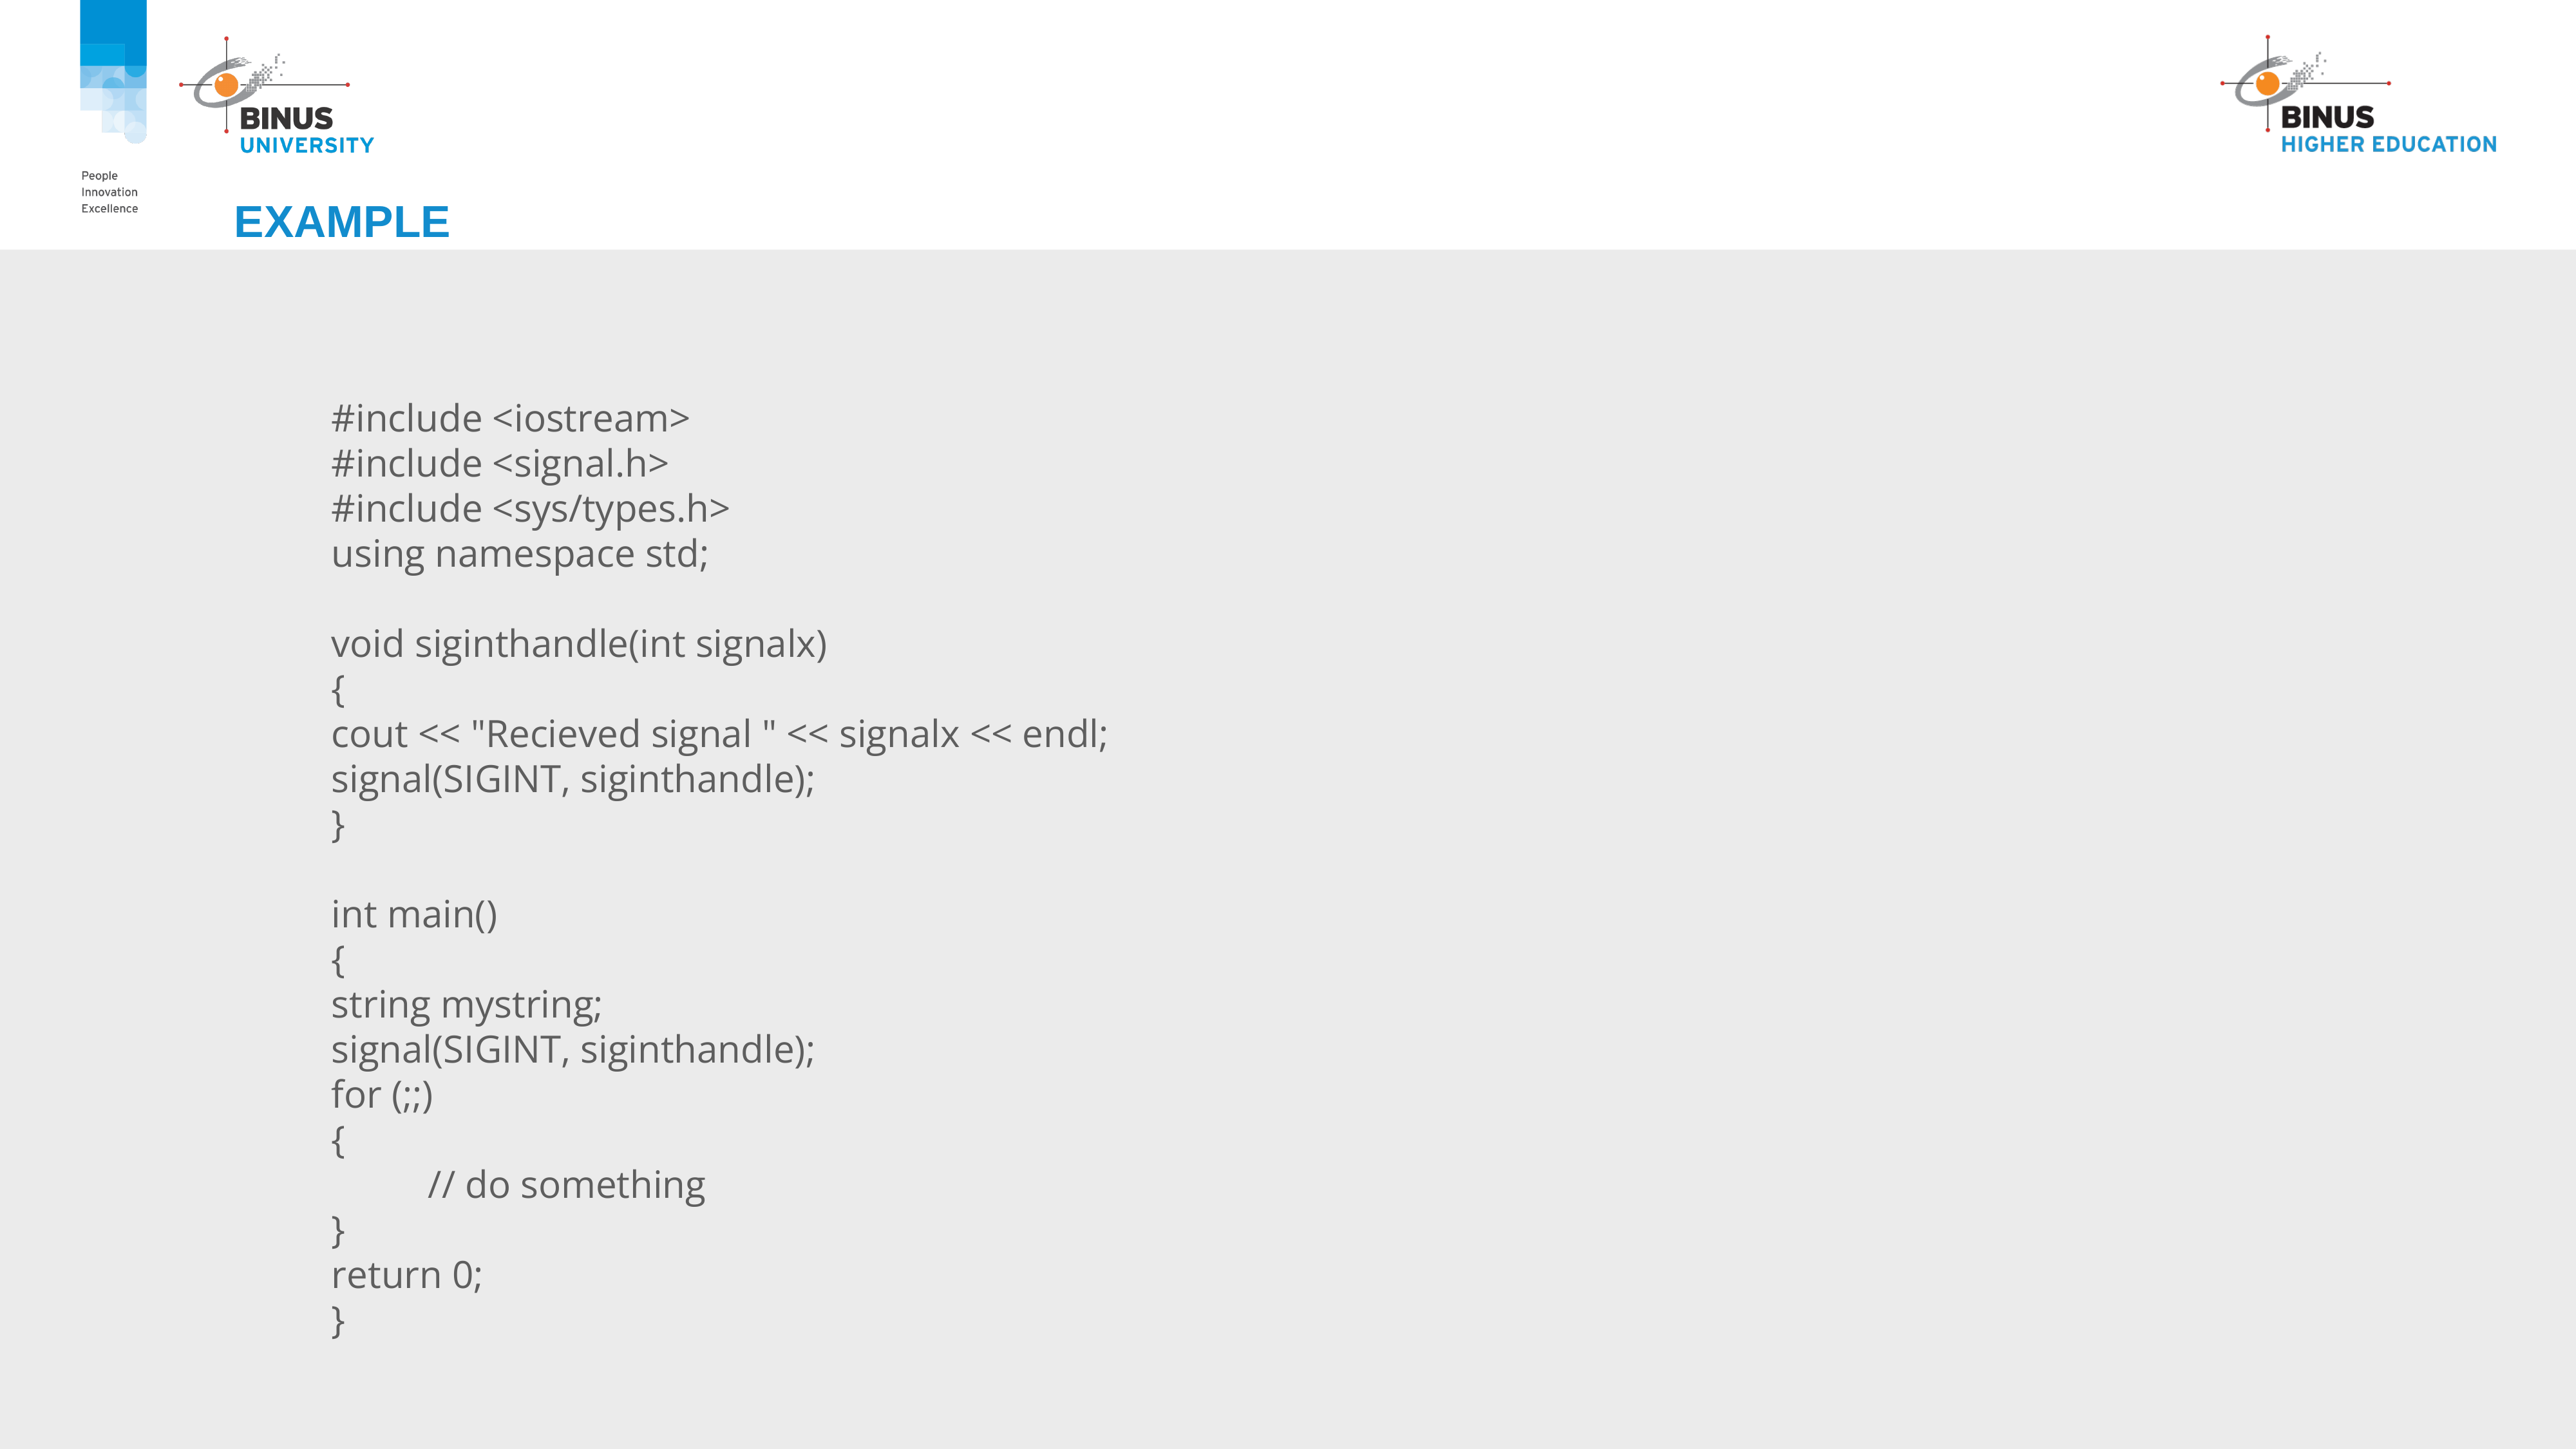

# example

#include <iostream>
#include <signal.h>
#include <sys/types.h>
using namespace std;

void siginthandle(int signalx)
{
cout << "Recieved signal " << signalx << endl;
signal(SIGINT, siginthandle);
}

int main()
{
string mystring;
signal(SIGINT, siginthandle);
for (;;)
{
	// do something
}
return 0;
}